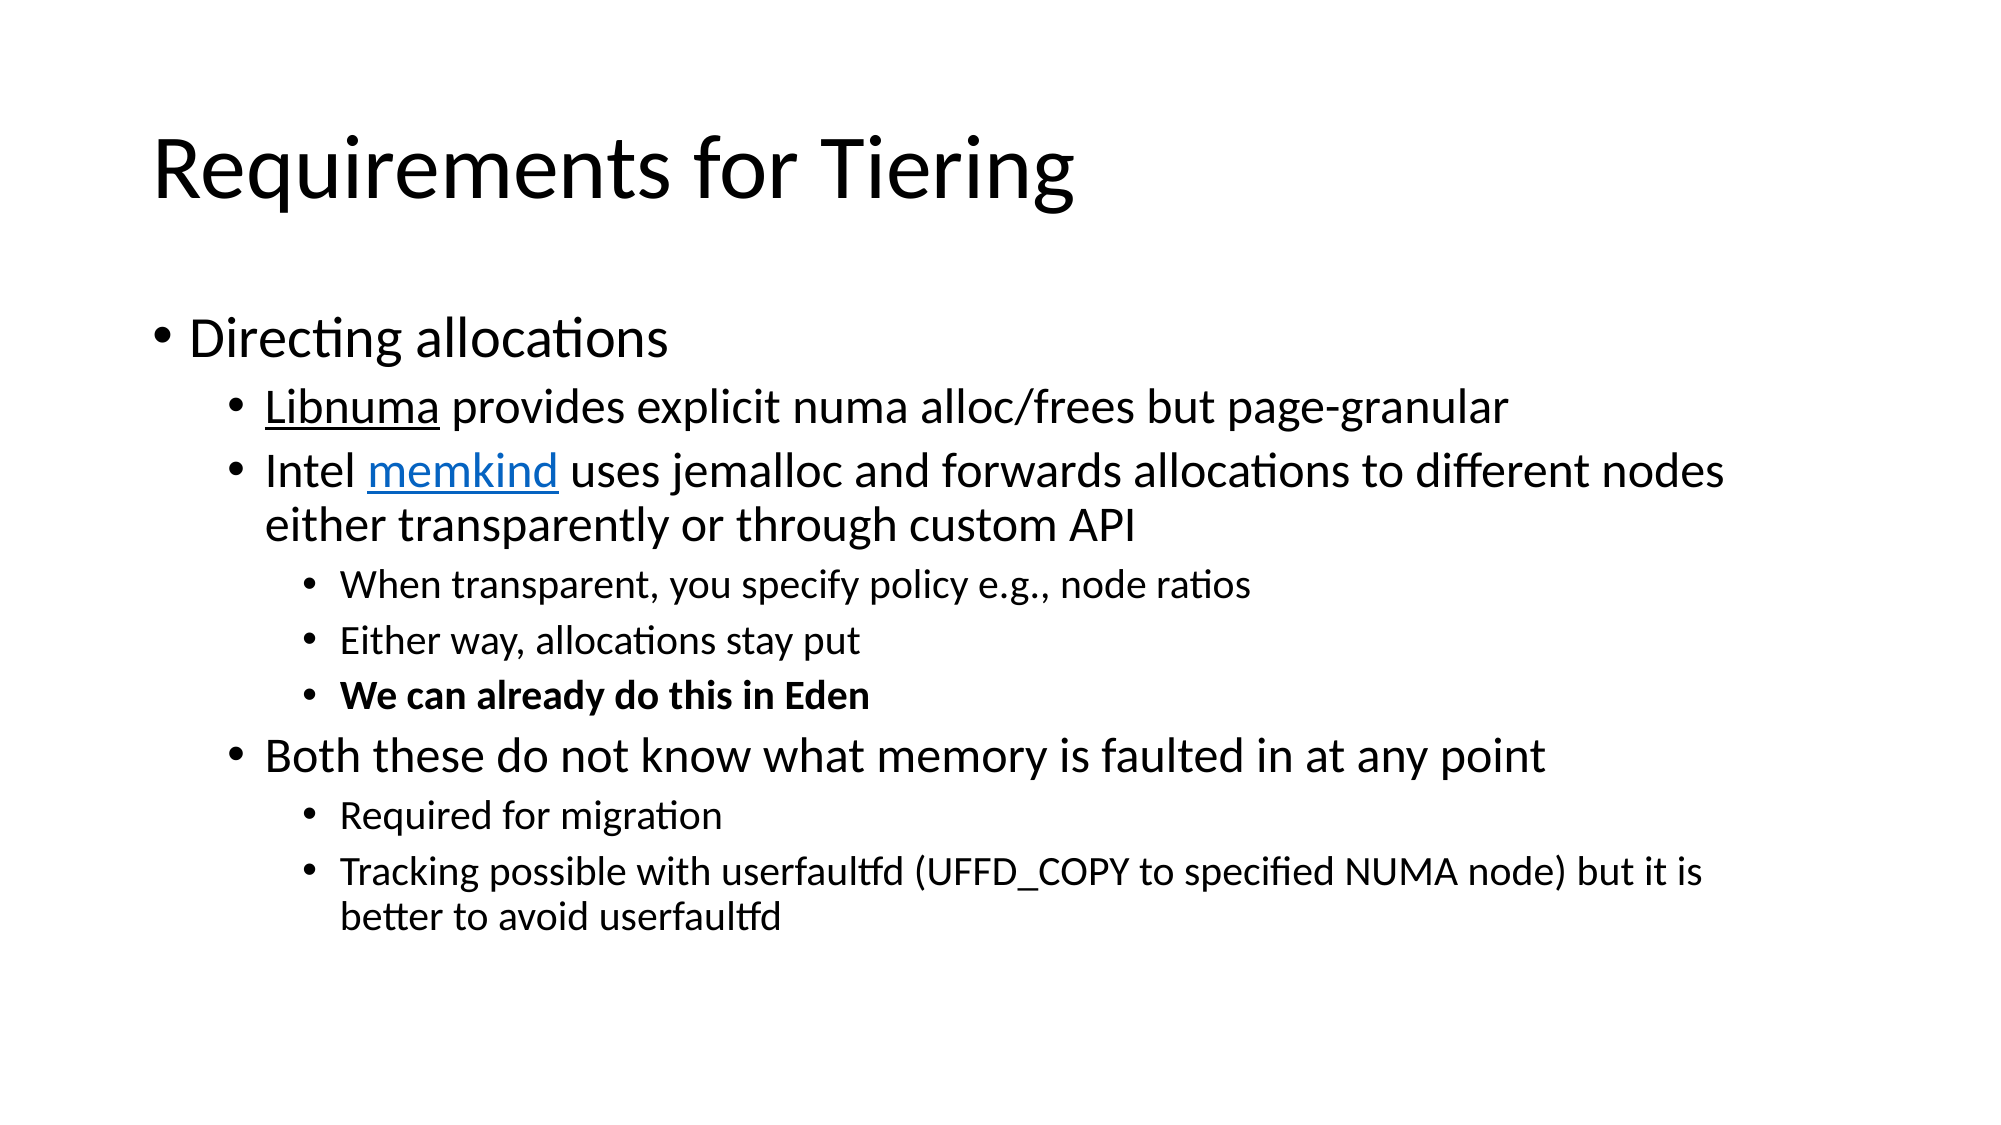

# Requirements for Tiering
Directing allocations
Libnuma provides explicit numa alloc/frees but page-granular
Intel memkind uses jemalloc and forwards allocations to different nodes either transparently or through custom API
When transparent, you specify policy e.g., node ratios
Either way, allocations stay put
We can already do this in Eden
Both these do not know what memory is faulted in at any point
Required for migration
Tracking possible with userfaultfd (UFFD_COPY to specified NUMA node) but it is better to avoid userfaultfd